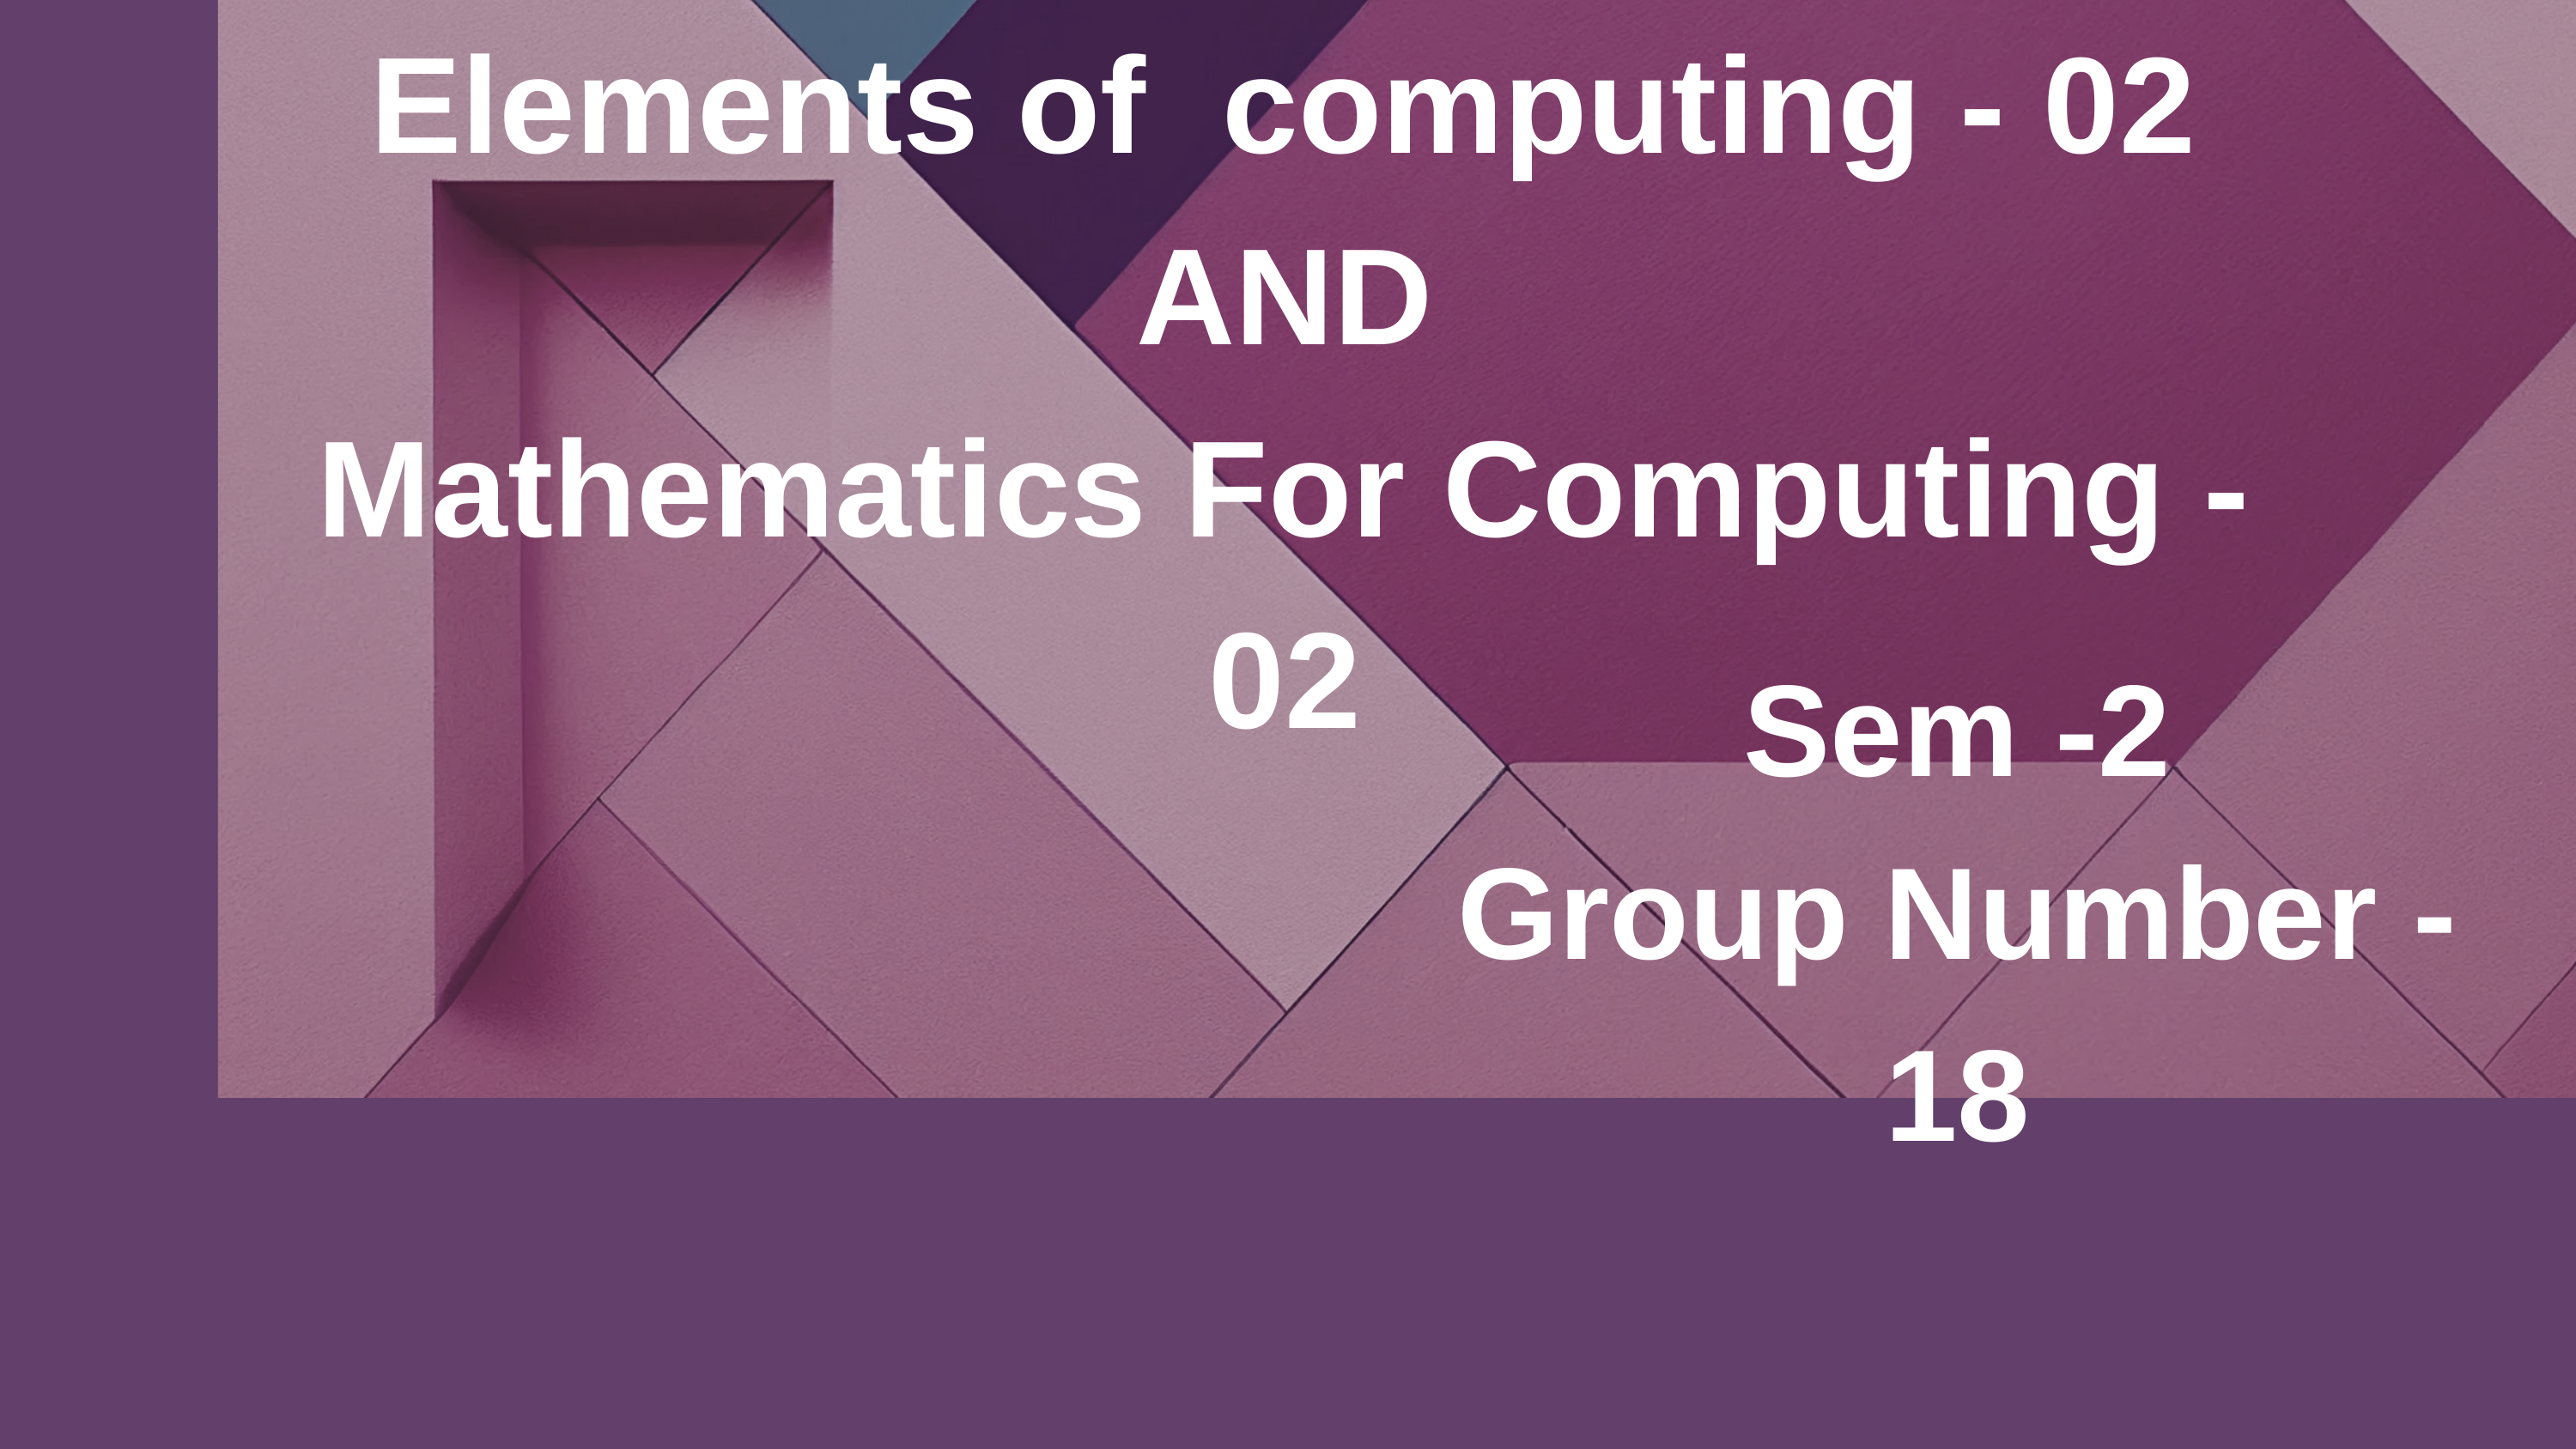

Elements of  computing - 02
AND
Mathematics For Computing - 02
Sem -2
Group Number - 18